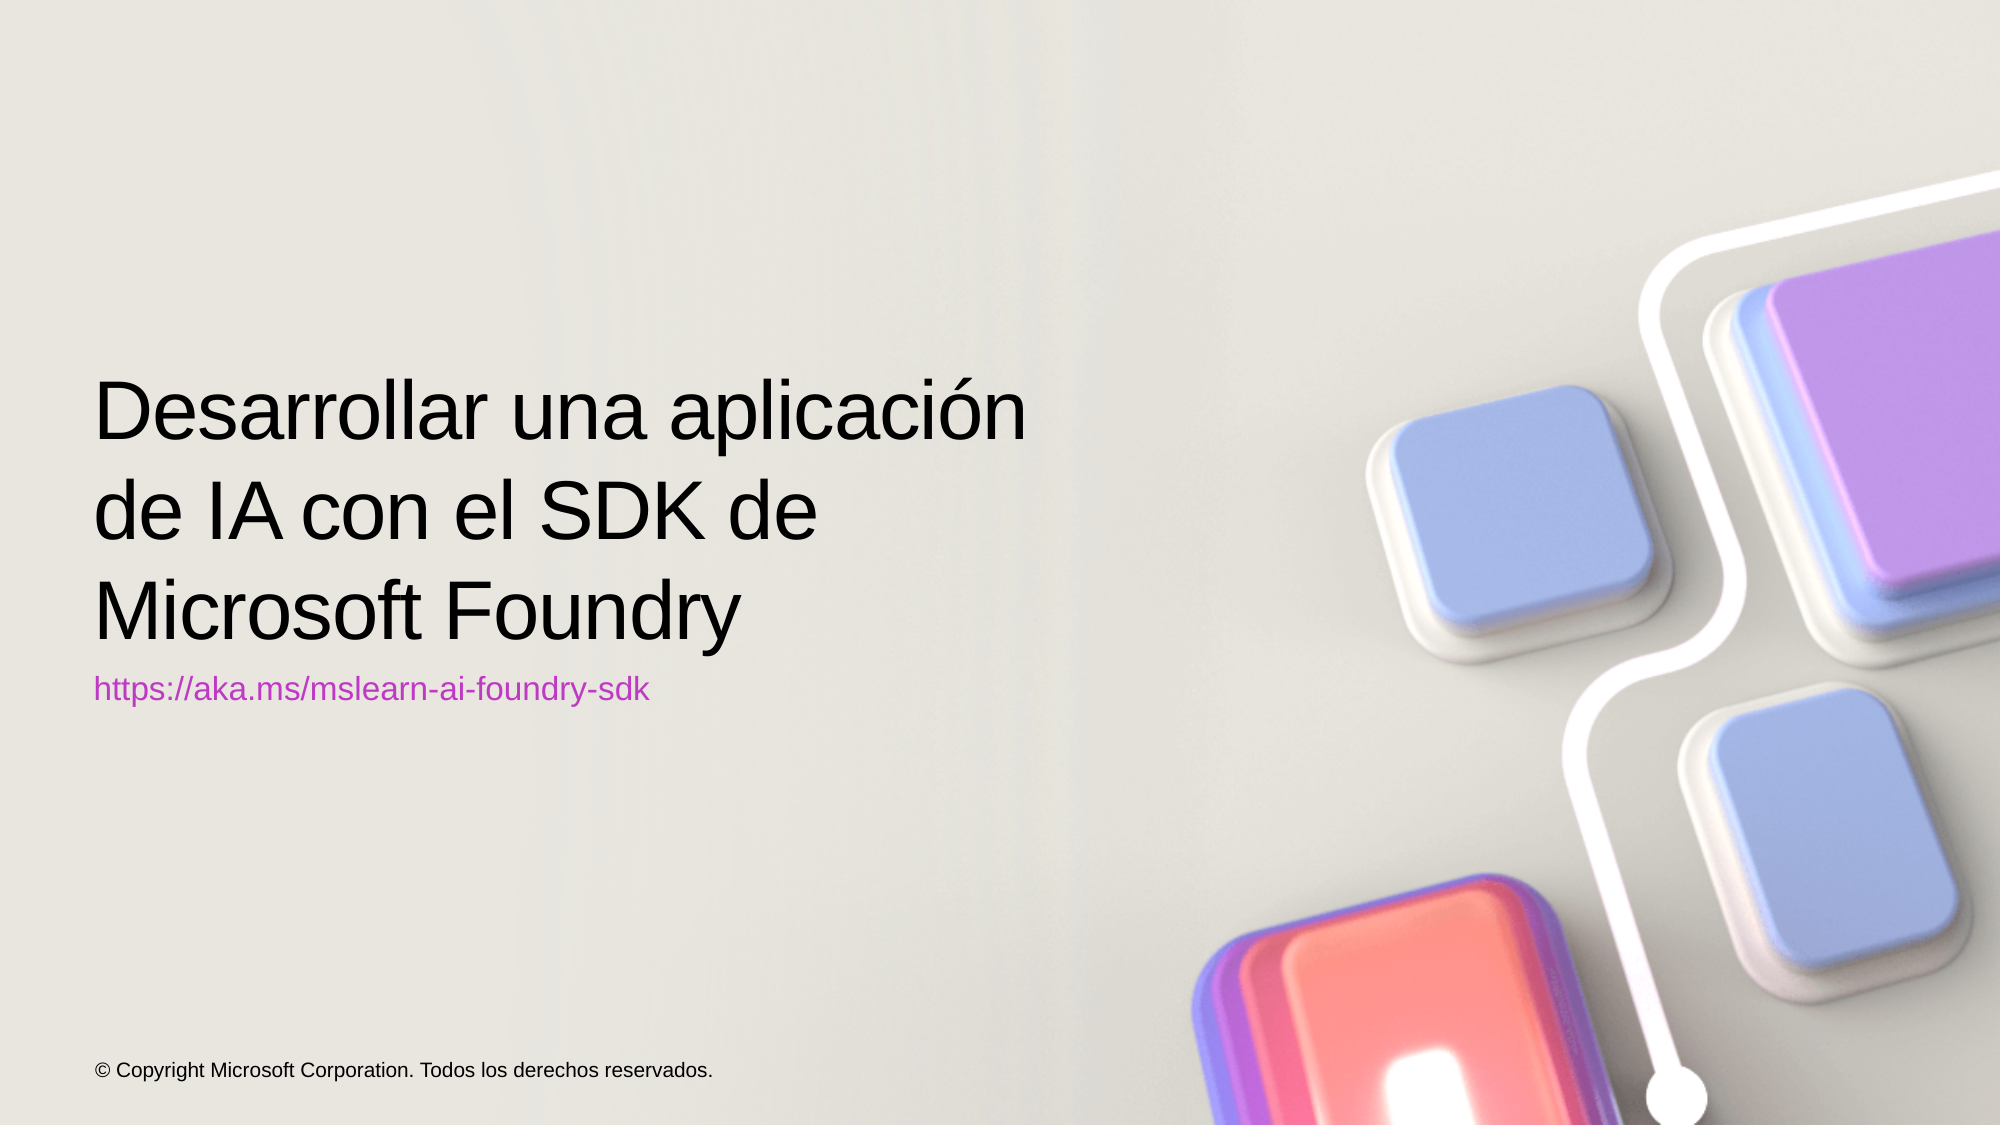

# Desarrollar una aplicación de IA con el SDK de Microsoft Foundry
https://aka.ms/mslearn-ai-foundry-sdk
© Copyright Microsoft Corporation. Todos los derechos reservados.